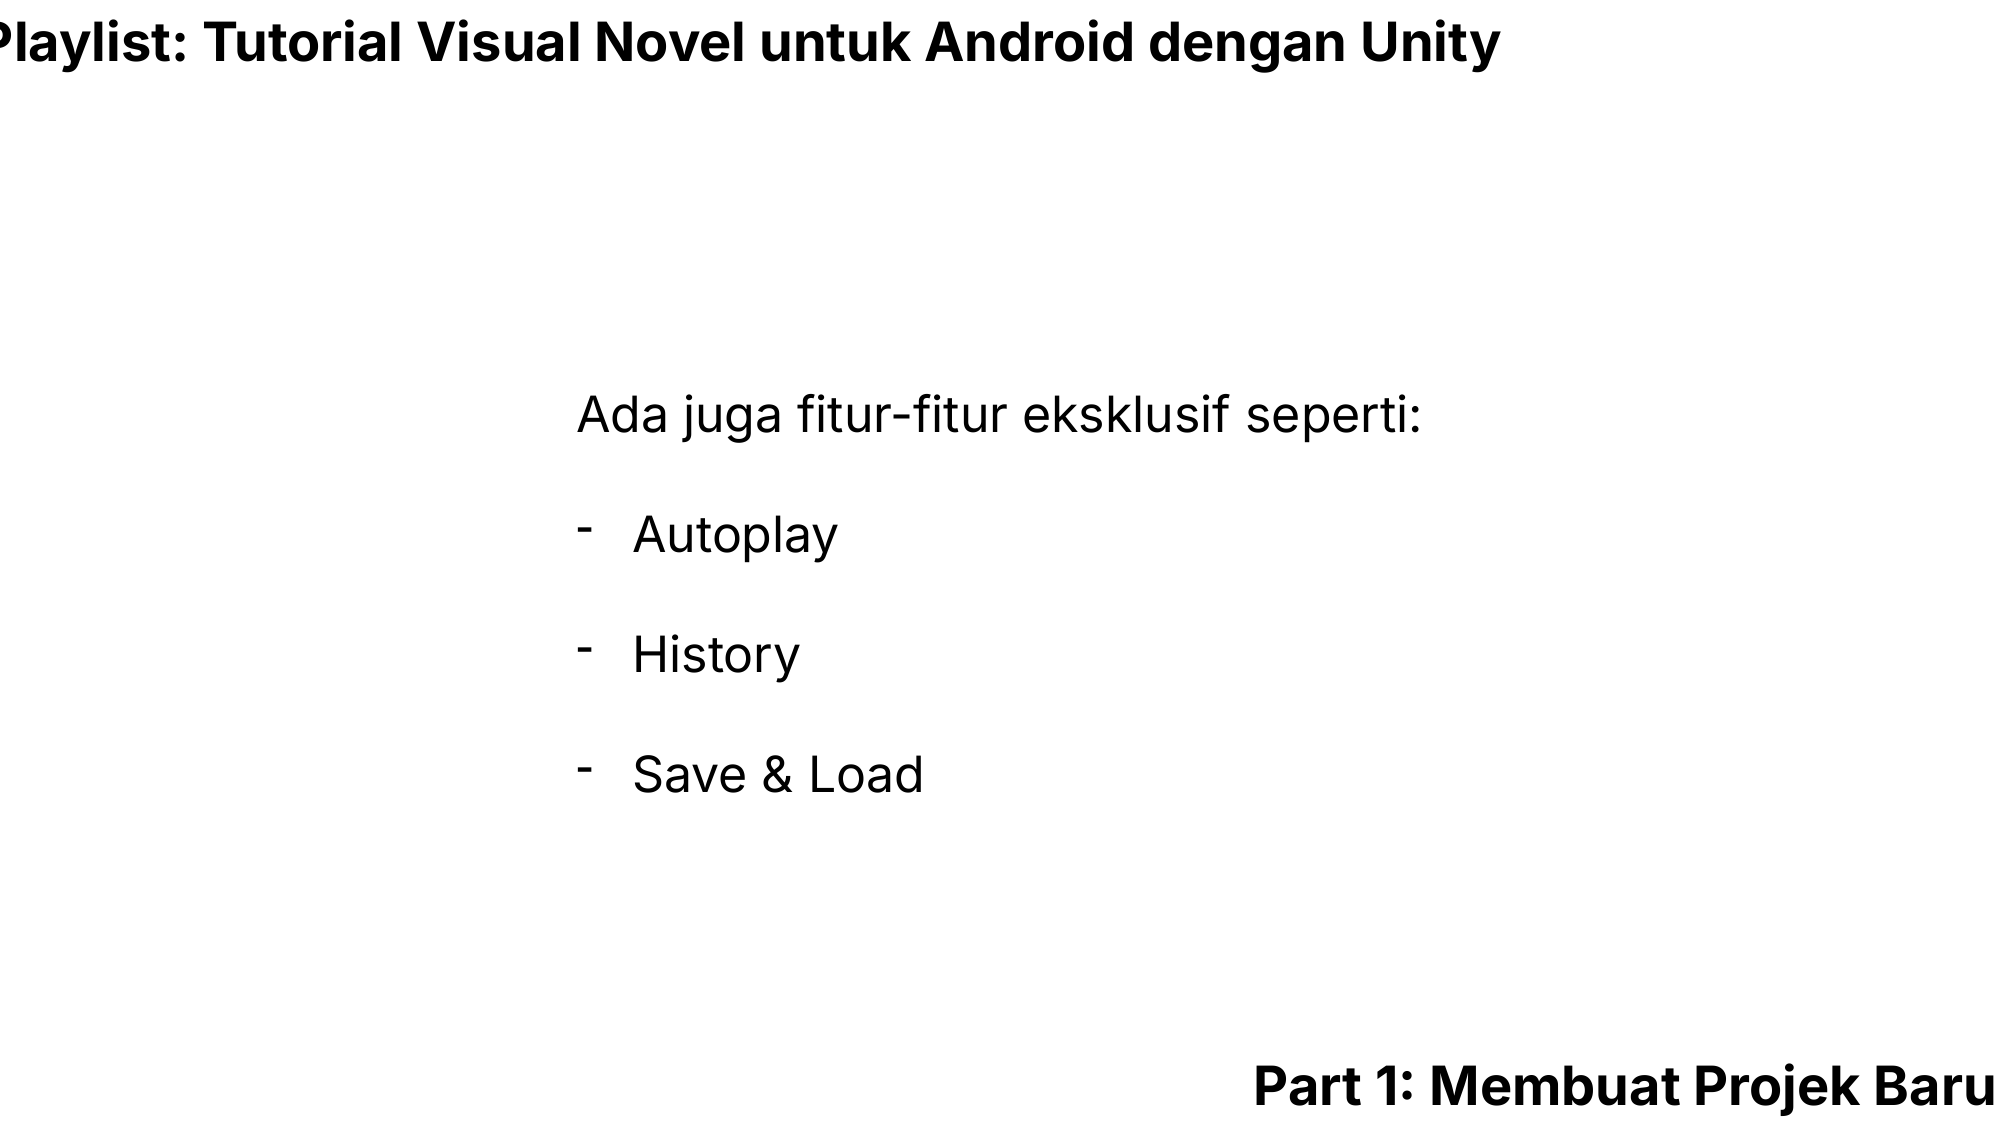

Playlist: Tutorial Visual Novel untuk Android dengan Unity
Ada juga fitur-fitur eksklusif seperti:
Autoplay
History
Save & Load
Part 1: Membuat Projek Baru